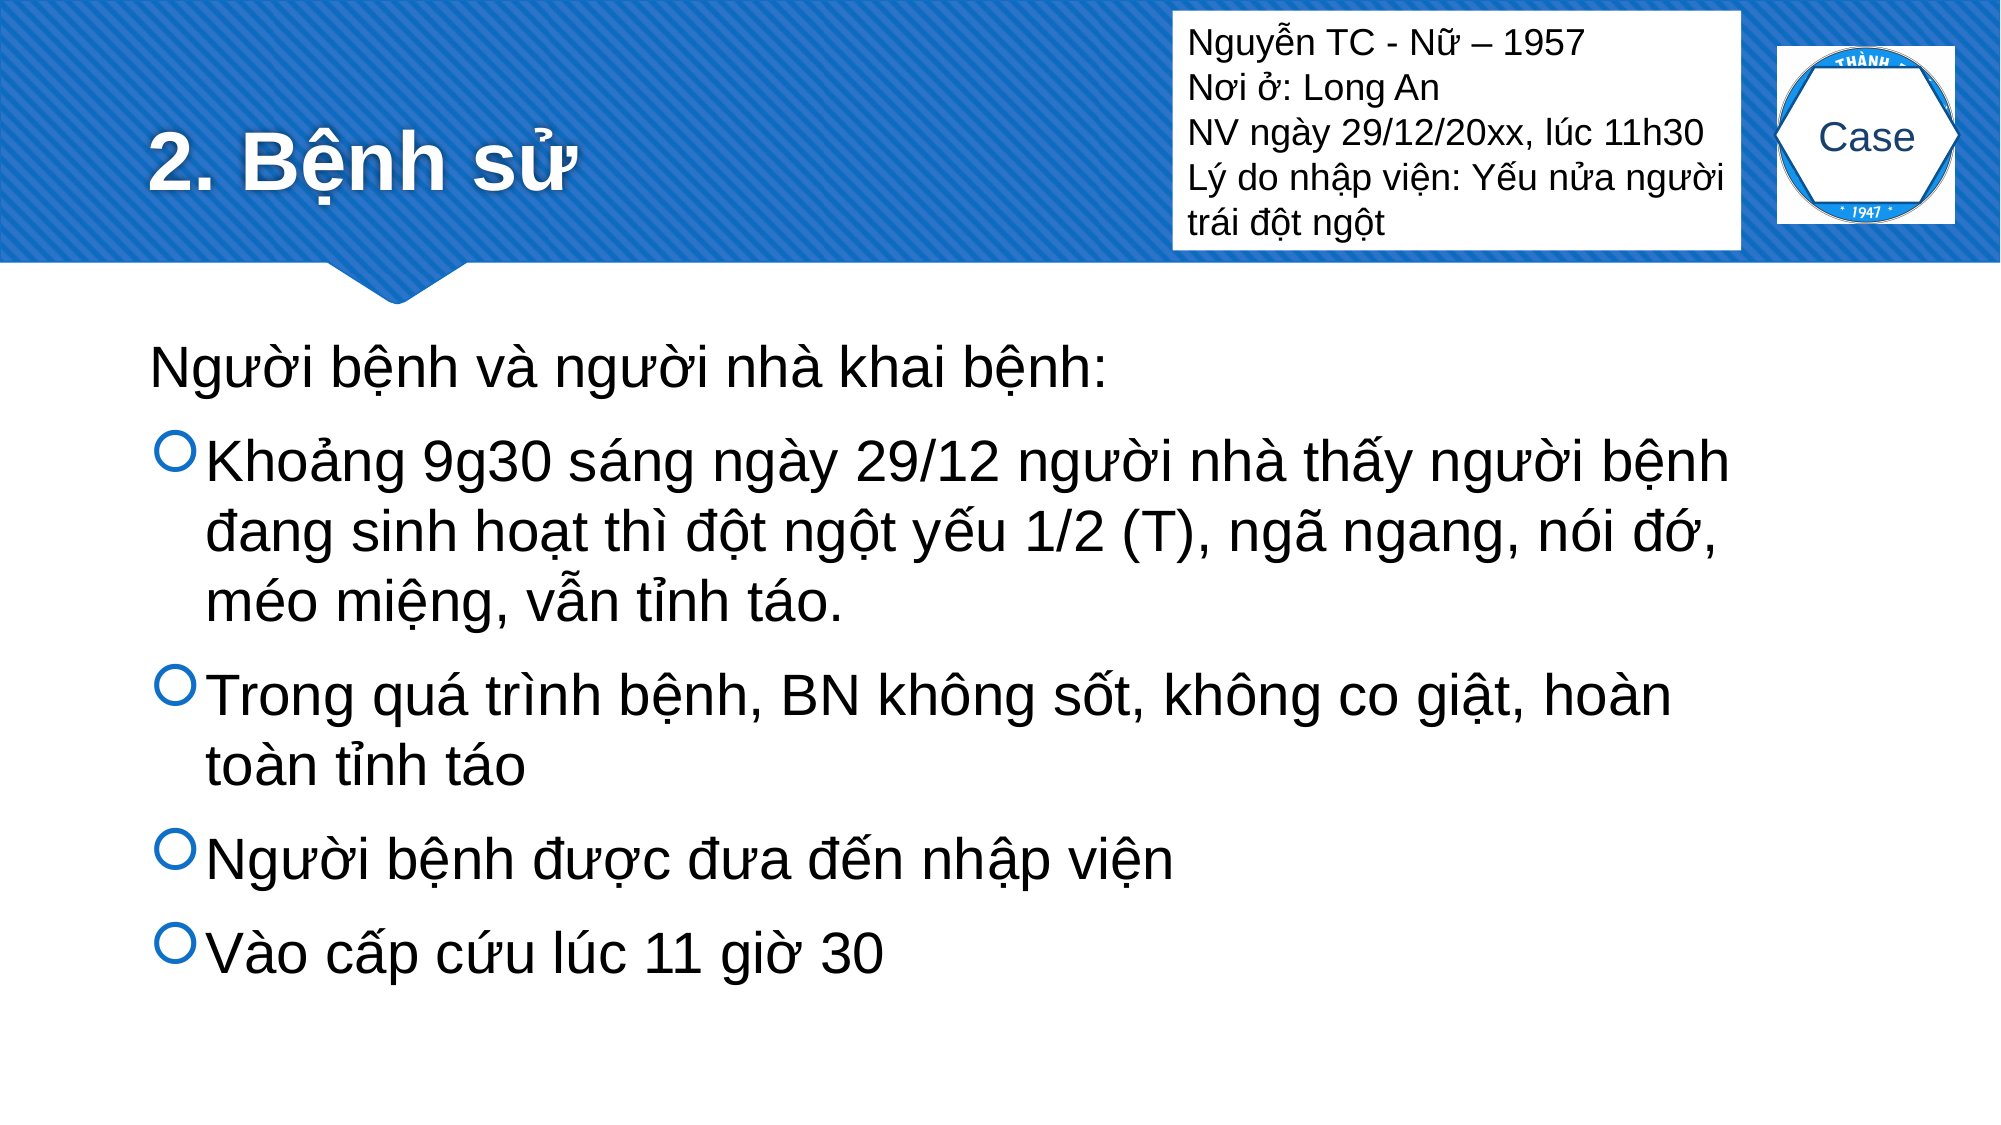

Nguyễn TC - Nữ – 1957
Nơi ở: Long An
NV ngày 29/12/20xx, lúc 11h30
Lý do nhập viện: Yếu nửa người trái đột ngột
# 2. Bệnh sử
Case
Người bệnh và người nhà khai bệnh:
Khoảng 9g30 sáng ngày 29/12 người nhà thấy người bệnh đang sinh hoạt thì đột ngột yếu 1/2 (T), ngã ngang, nói đớ, méo miệng, vẫn tỉnh táo.
Trong quá trình bệnh, BN không sốt, không co giật, hoàn toàn tỉnh táo
Người bệnh được đưa đến nhập viện
Vào cấp cứu lúc 11 giờ 30